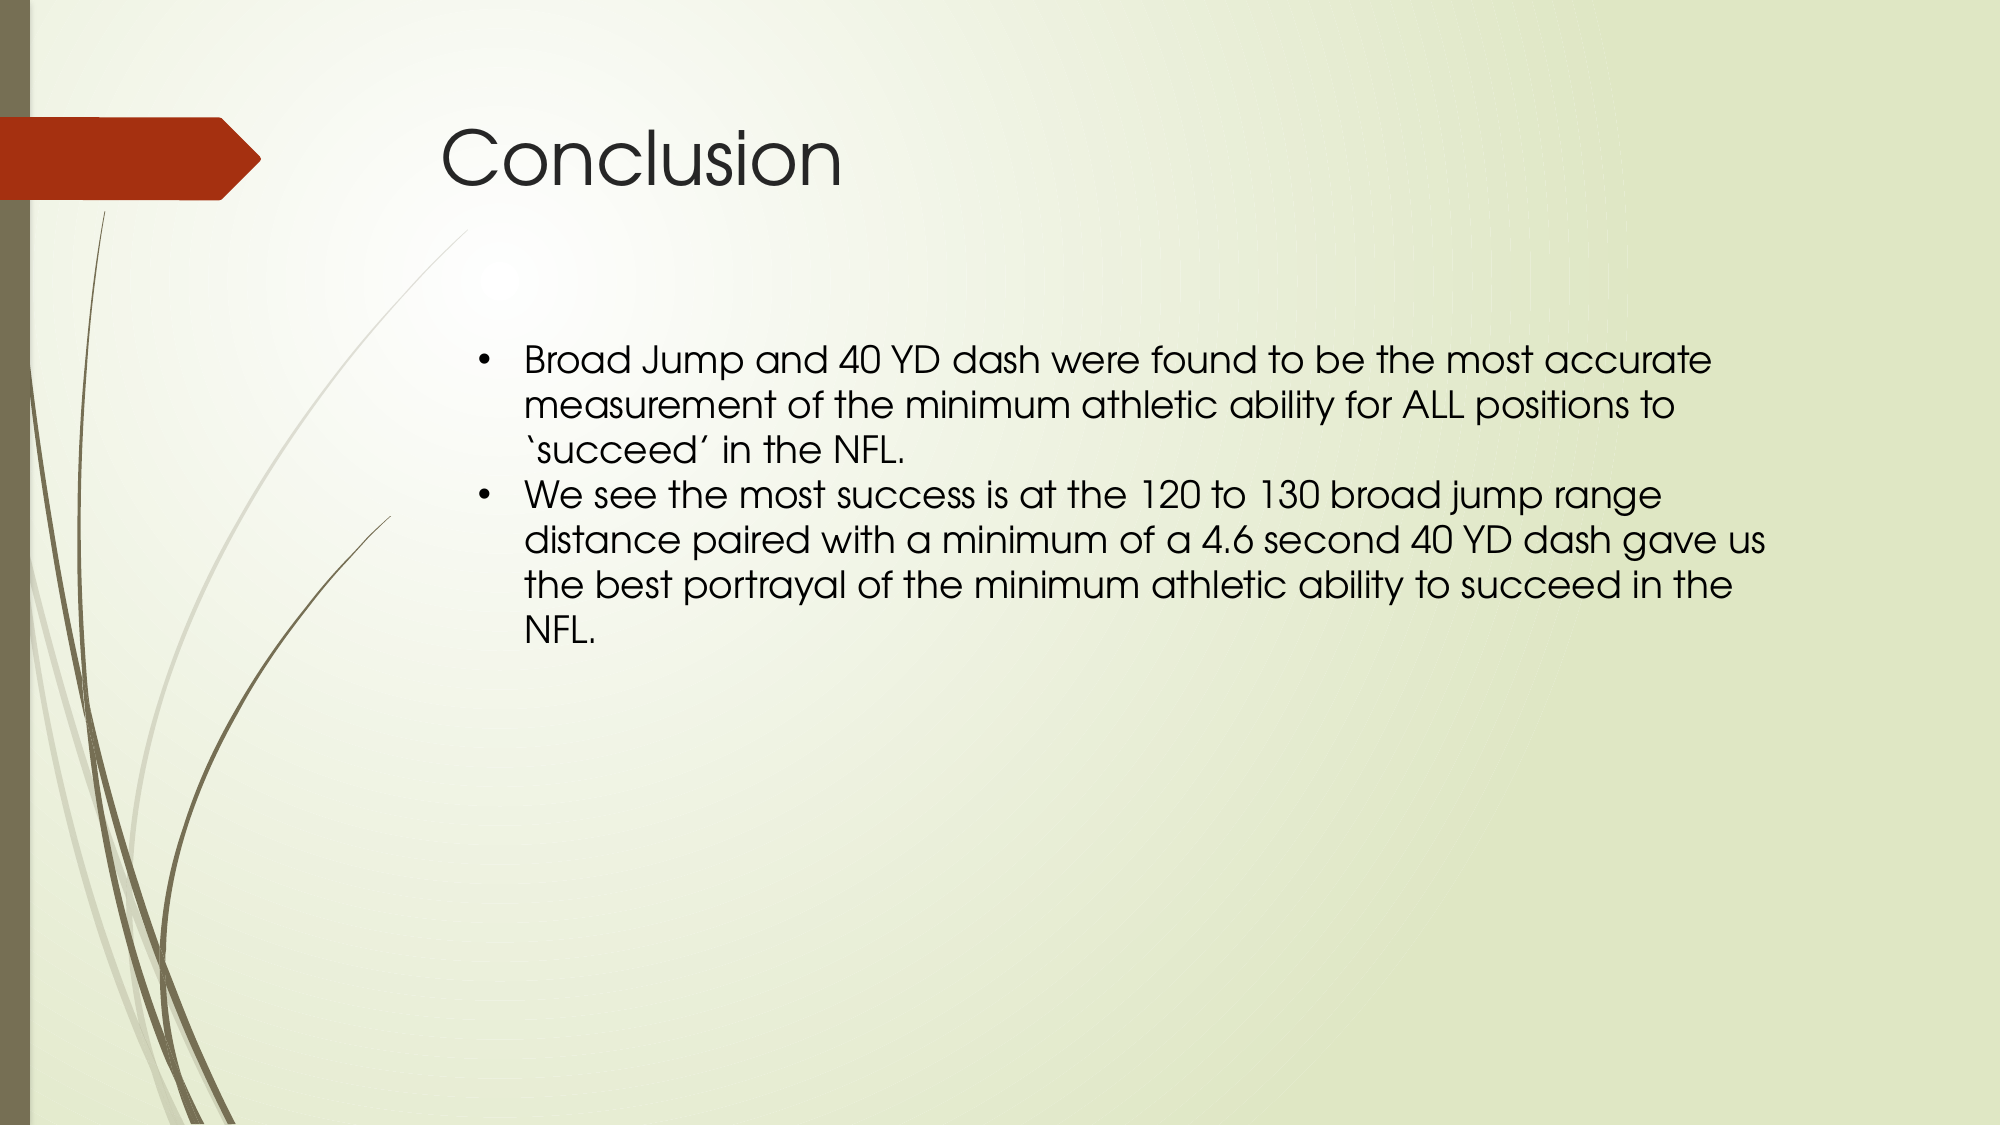

# Conclusion
Broad Jump and 40 YD dash were found to be the most accurate measurement of the minimum athletic ability for ALL positions to ‘succeed’ in the NFL.
We see the most success is at the 120 to 130 broad jump range distance paired with a minimum of a 4.6 second 40 YD dash gave us the best portrayal of the minimum athletic ability to succeed in the NFL.